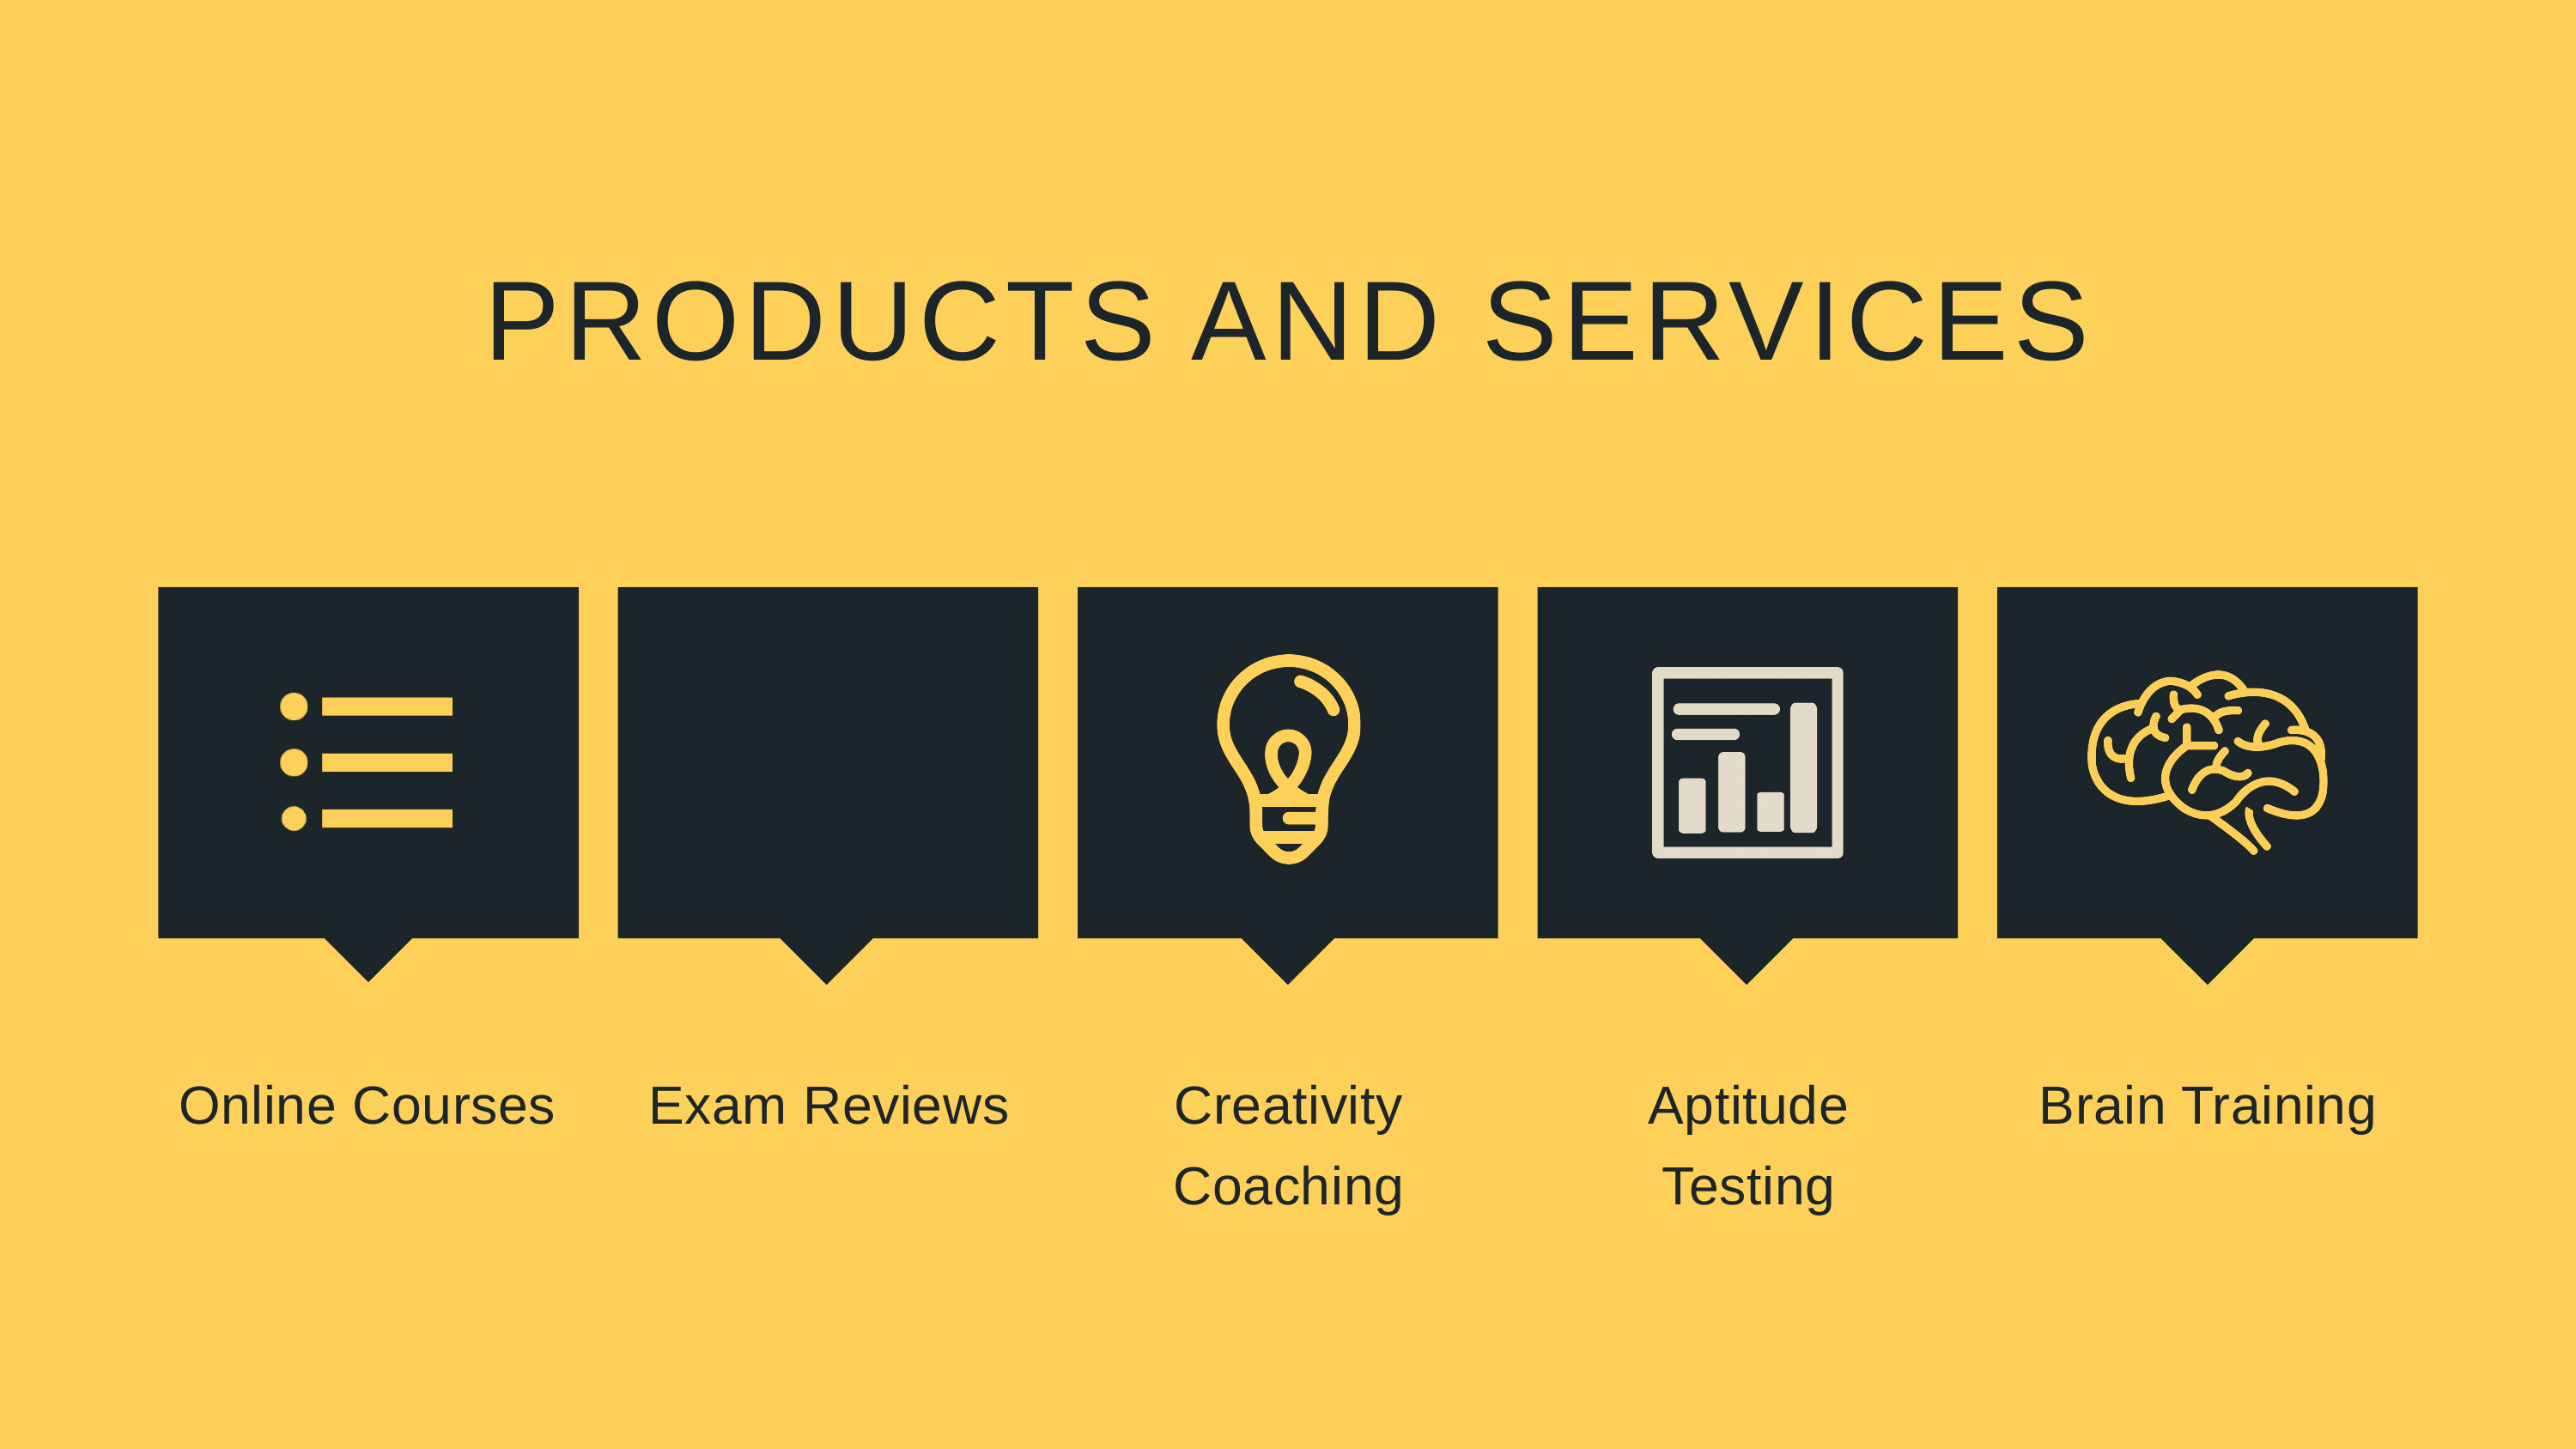

PRODUCTS AND SERVICES

Online Courses

Exam Reviews

Creativity
Coaching

Aptitude
Testing

Brain Training